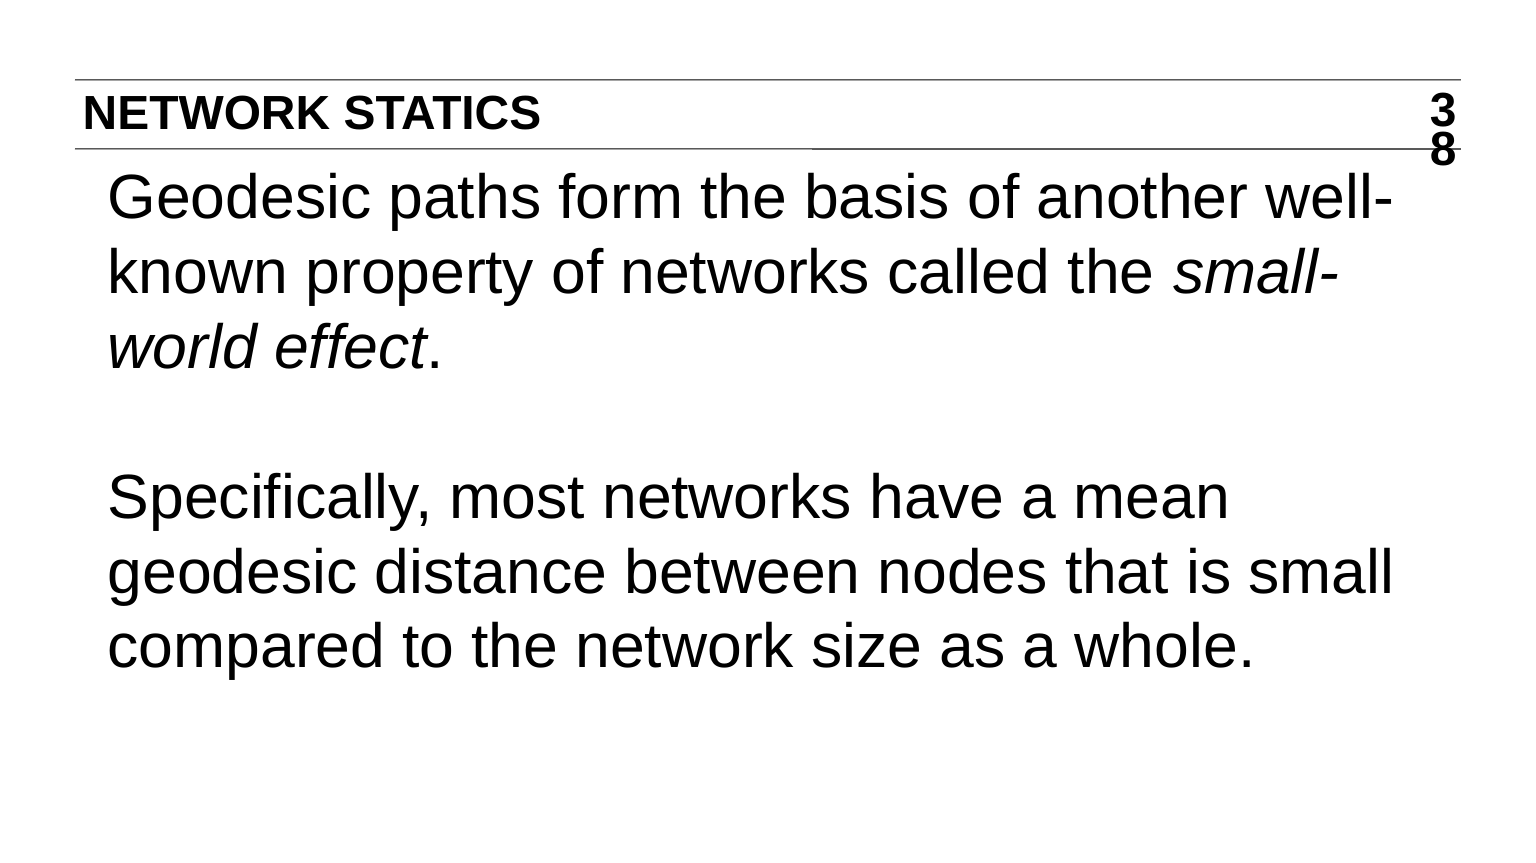

Network statics
38
Geodesic paths form the basis of another well-known property of networks called the small-world effect.

Specifically, most networks have a mean geodesic distance between nodes that is small compared to the network size as a whole.